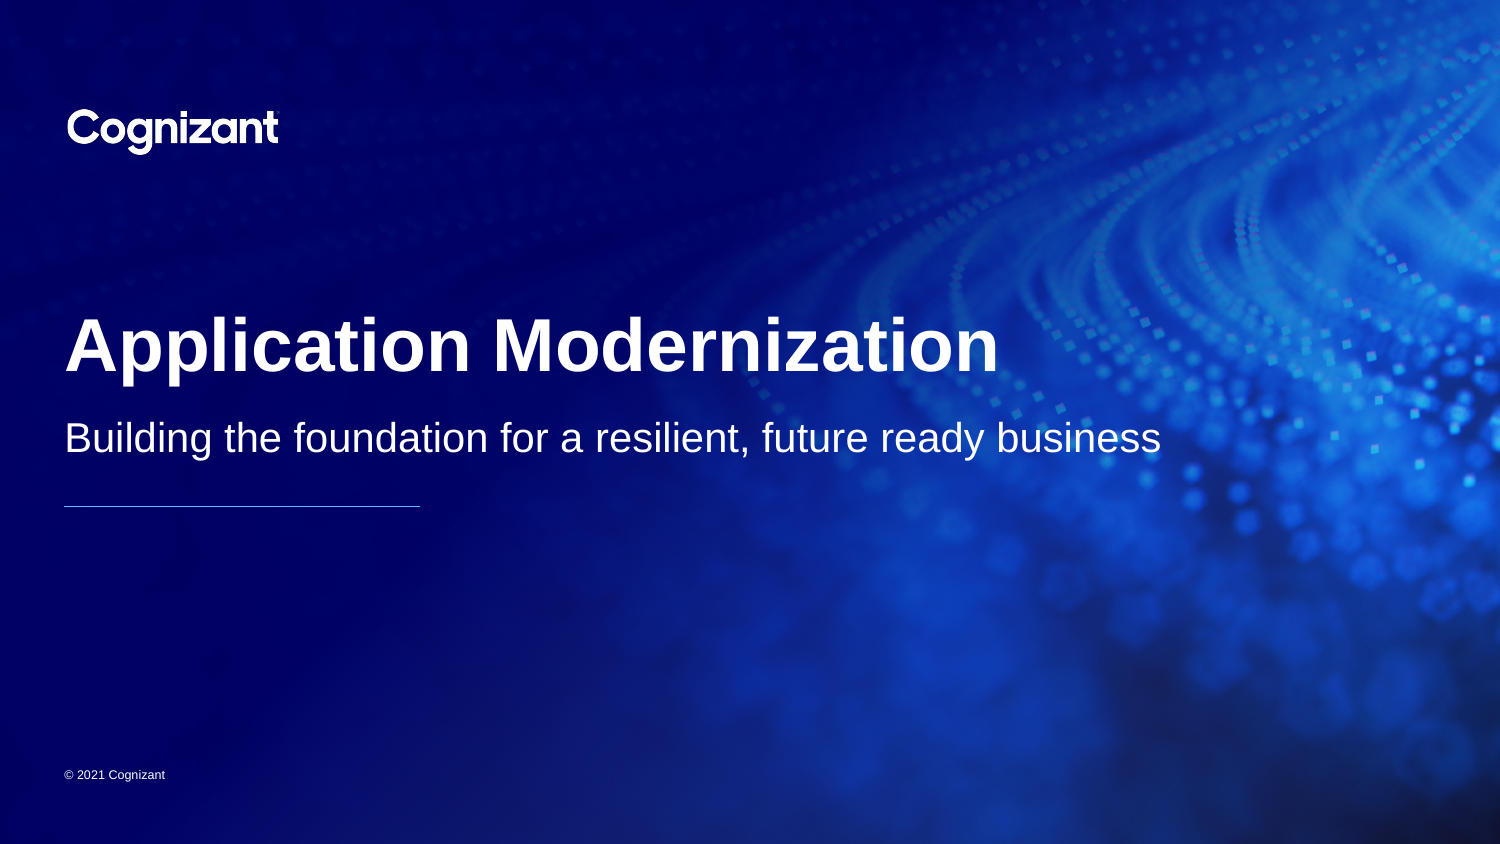

# Application Modernization
Building the foundation for a resilient, future ready business
© 2021 Cognizant